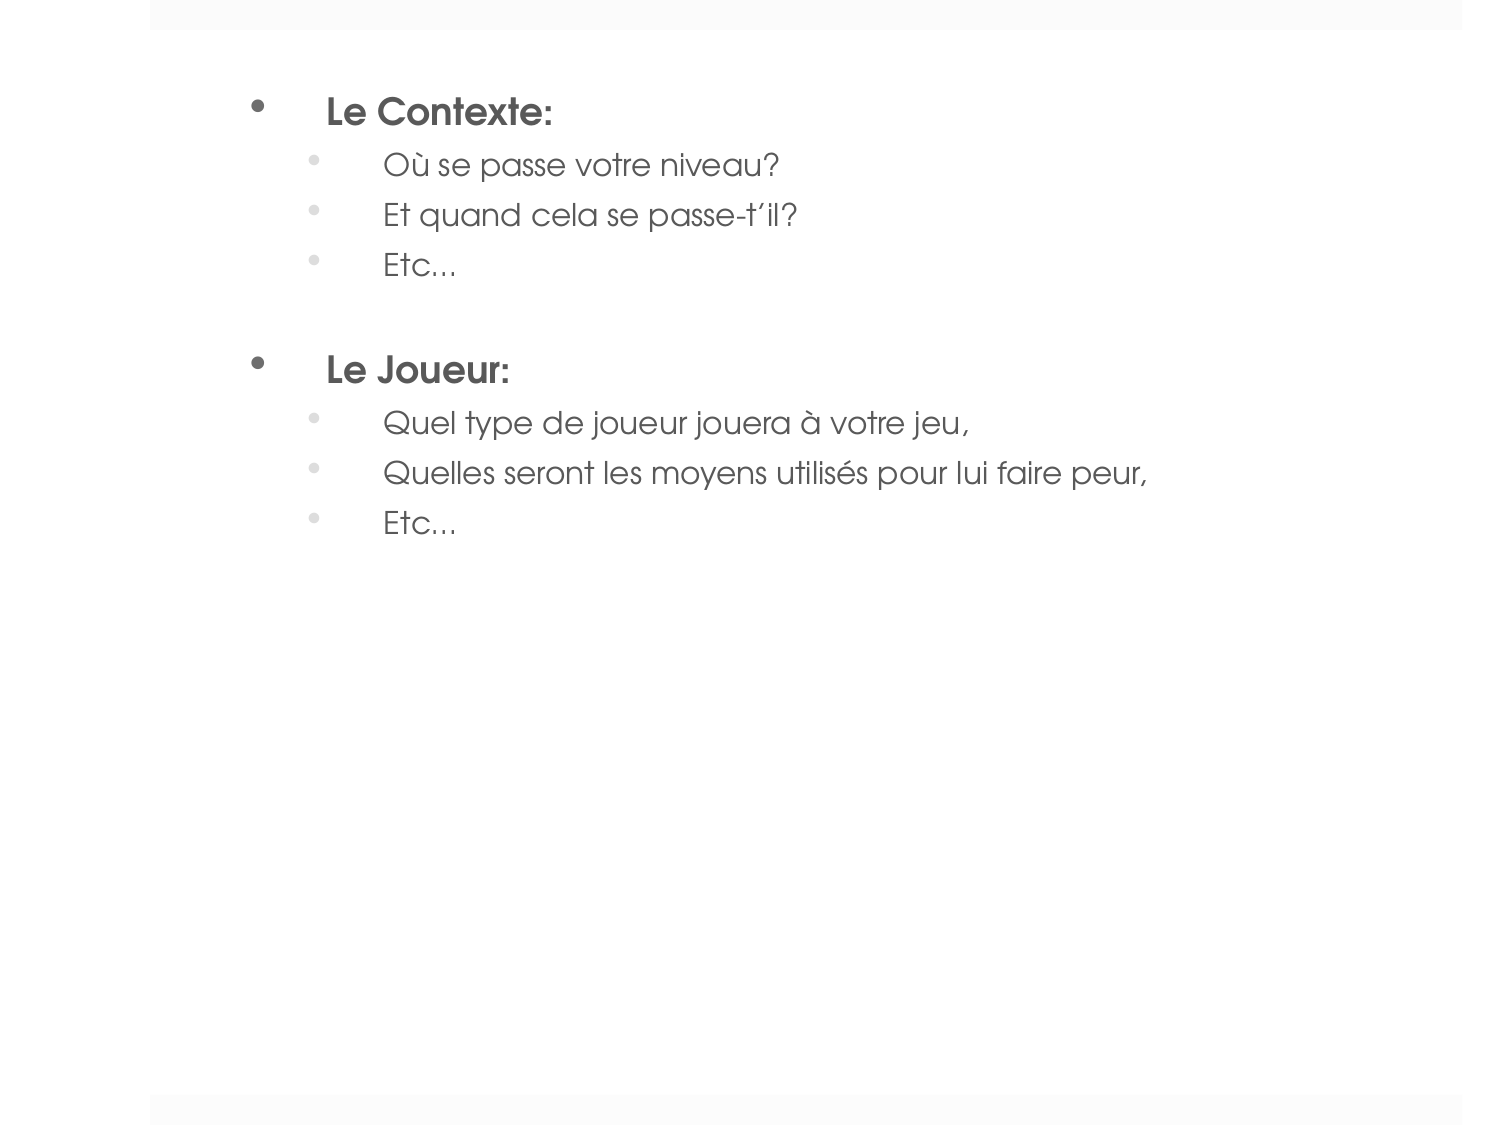

Le Contexte:
Où se passe votre niveau?
Et quand cela se passe-t’il?
Etc…

Le Joueur:
Quel type de joueur jouera à votre jeu,
Quelles seront les moyens utilisés pour lui faire peur,
Etc…